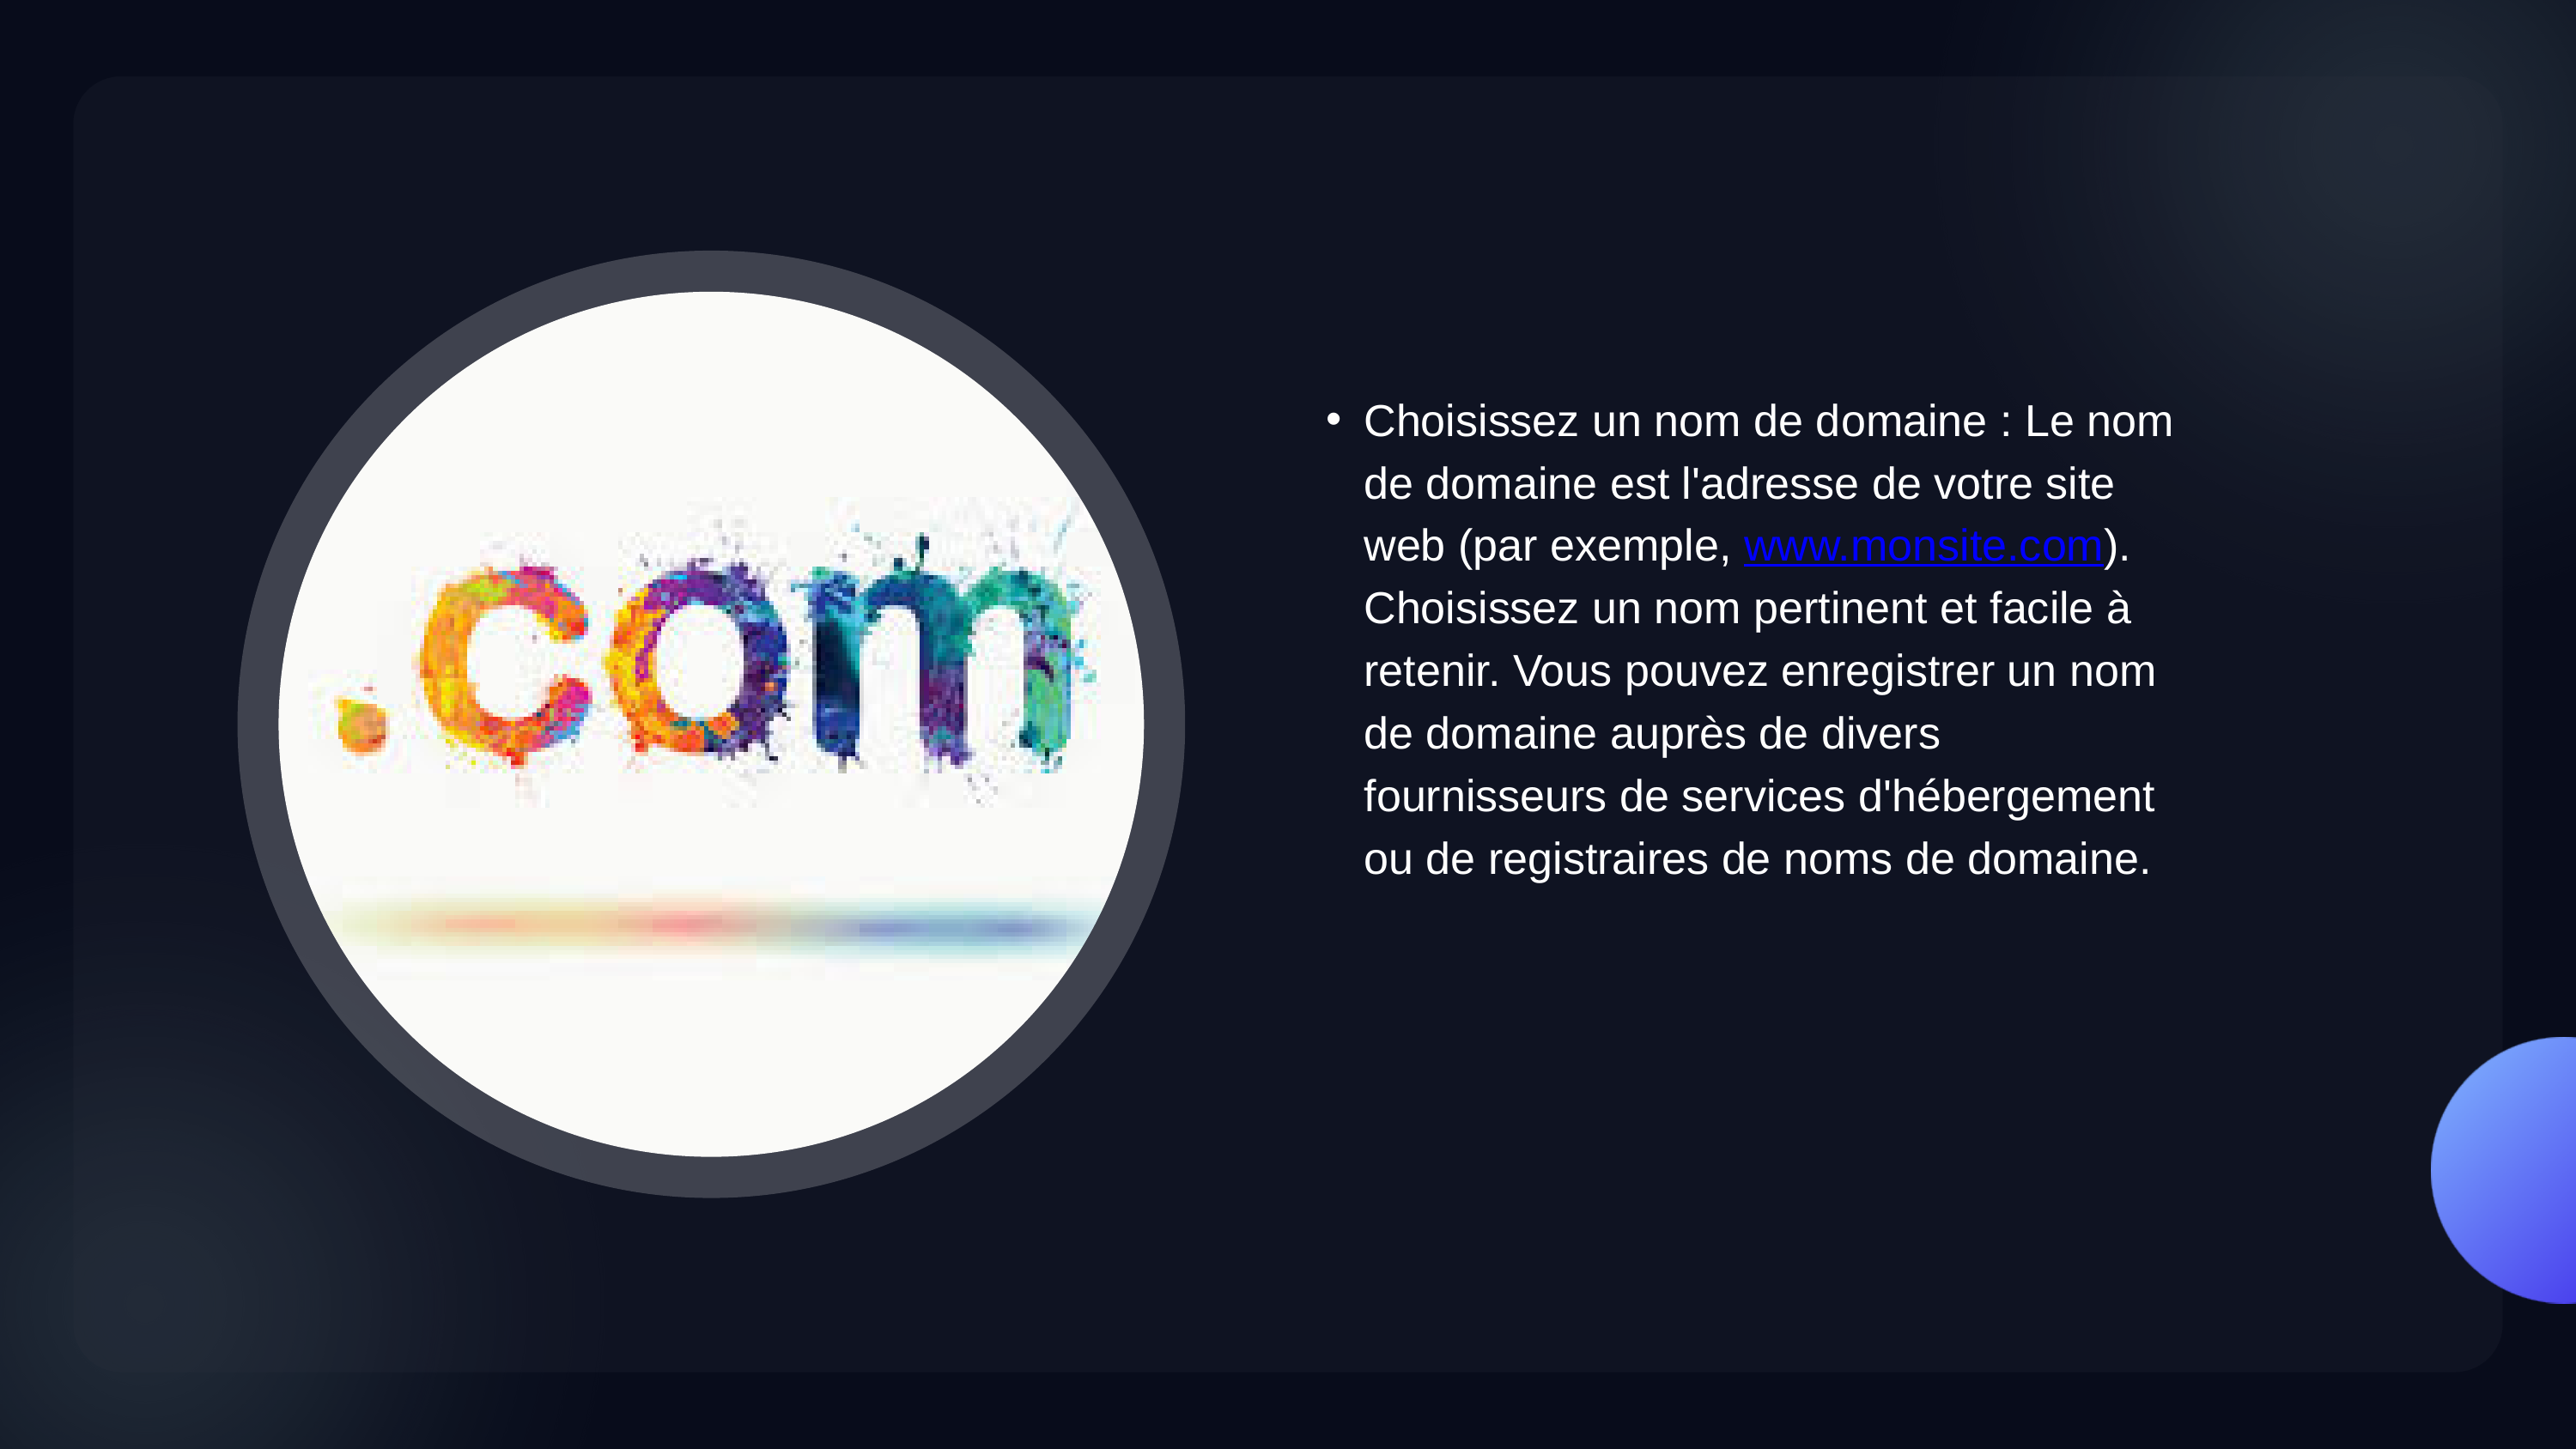

Choisissez un nom de domaine : Le nom de domaine est l'adresse de votre site web (par exemple, www.monsite.com). Choisissez un nom pertinent et facile à retenir. Vous pouvez enregistrer un nom de domaine auprès de divers fournisseurs de services d'hébergement ou de registraires de noms de domaine.